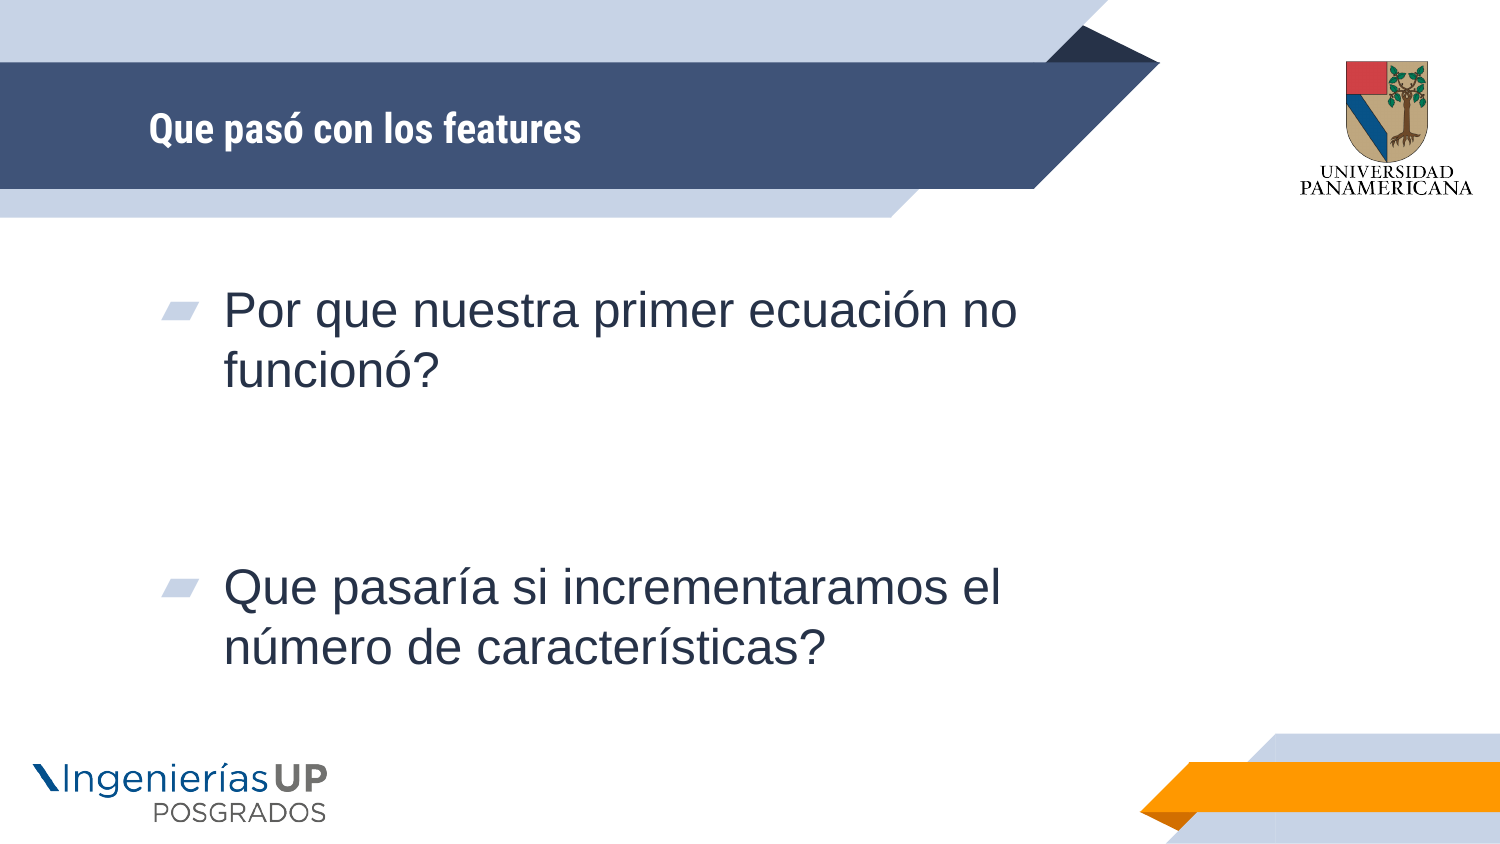

# Que pasó con los features
Por que nuestra primer ecuación no funcionó?

Que pasaría si incrementaramos el número de características?